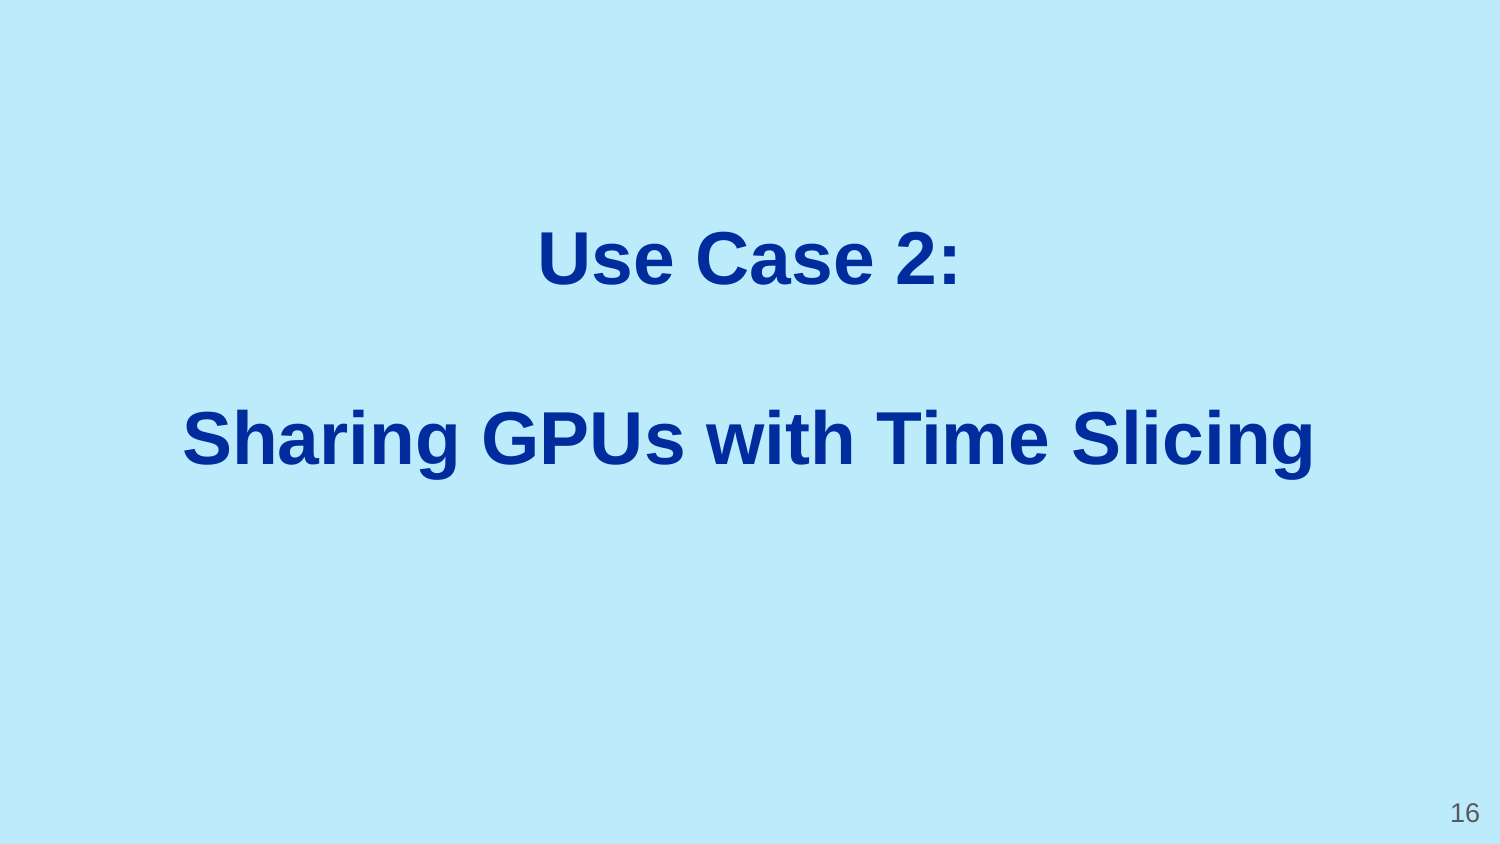

# Use Case 2:

Sharing GPUs with Time Slicing
16